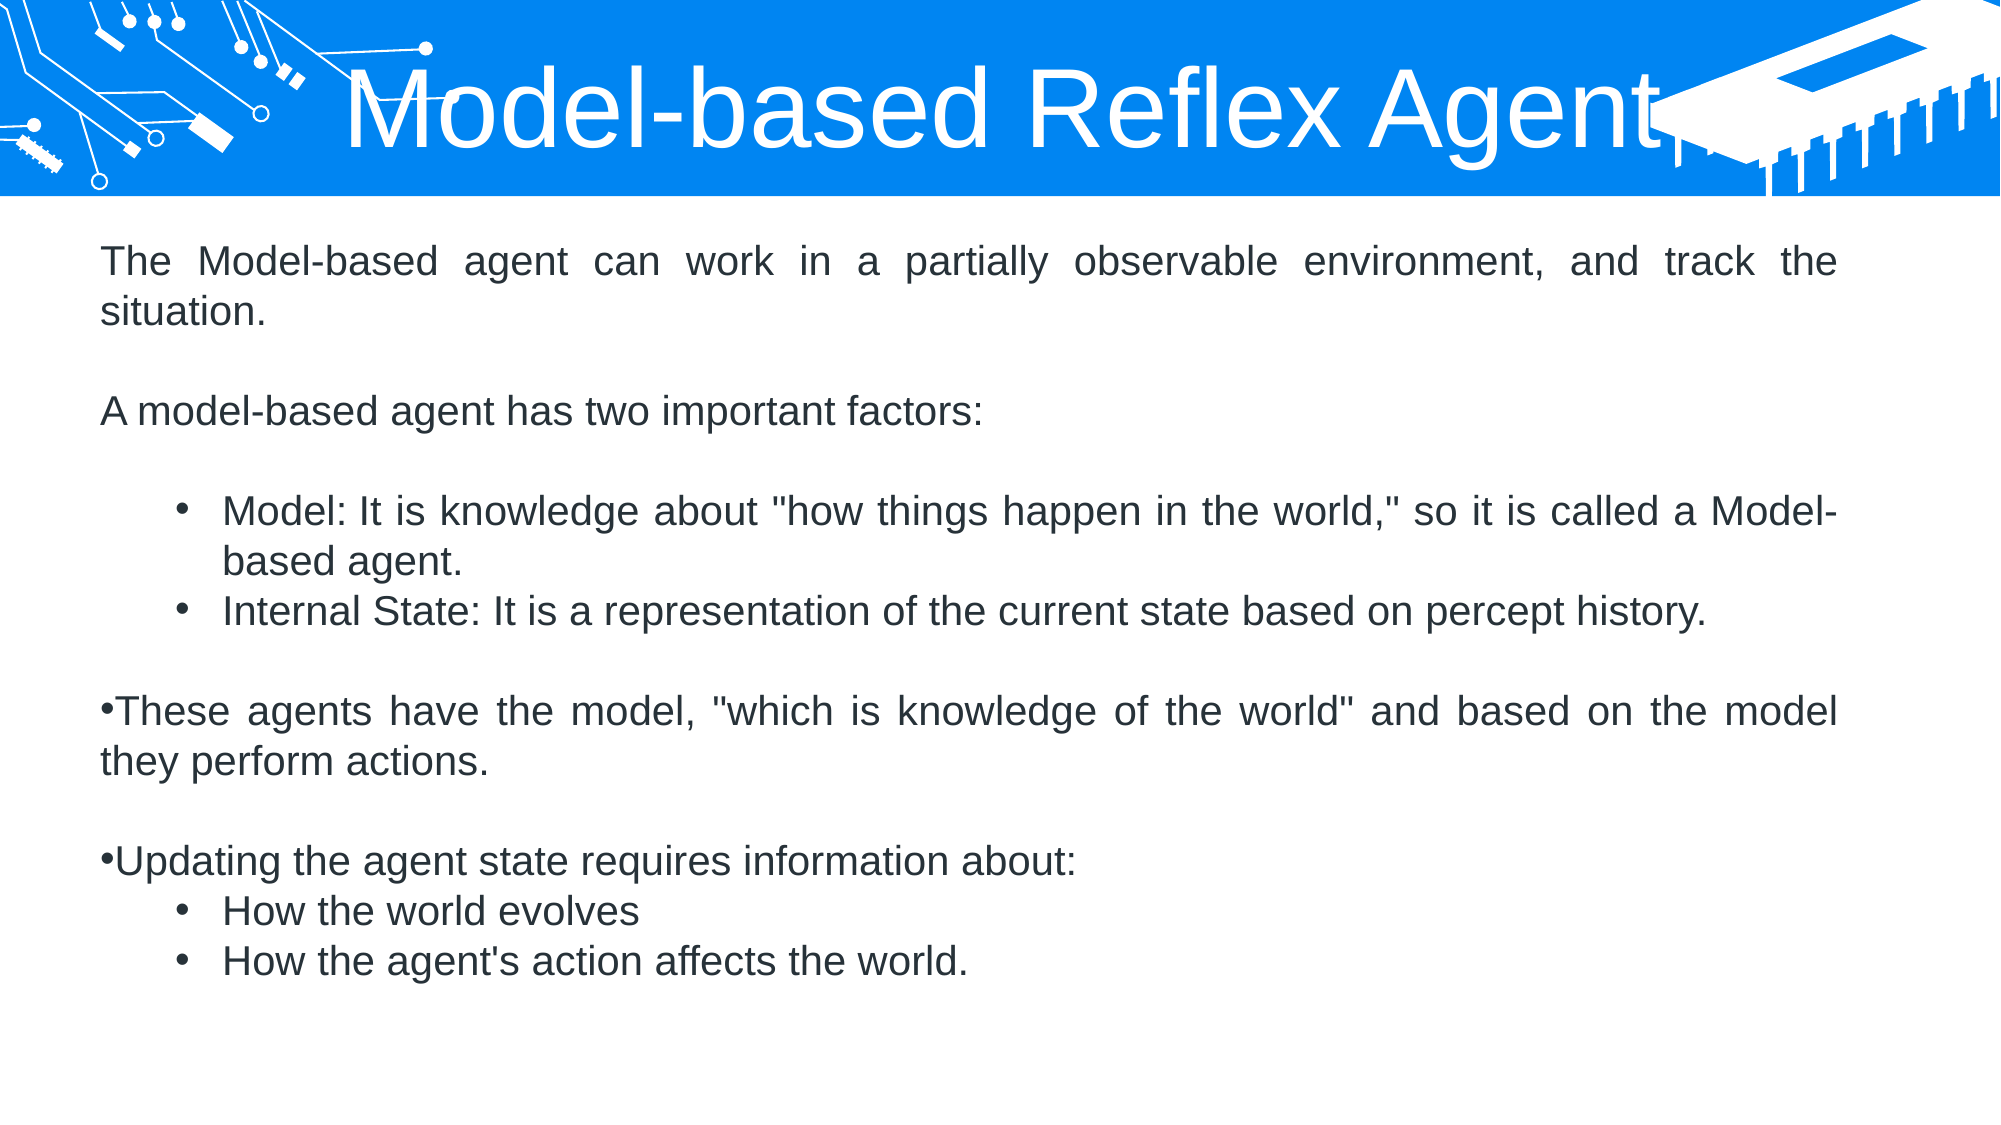

Model-based Reflex Agent

The Model-based agent can work in a partially observable environment, and track the situation.

A model-based agent has two important factors:

Model: It is knowledge about "how things happen in the world," so it is called a Model-based agent.
Internal State: It is a representation of the current state based on percept history.

These agents have the model, "which is knowledge of the world" and based on the model they perform actions.

Updating the agent state requires information about:
How the world evolves
How the agent's action affects the world.